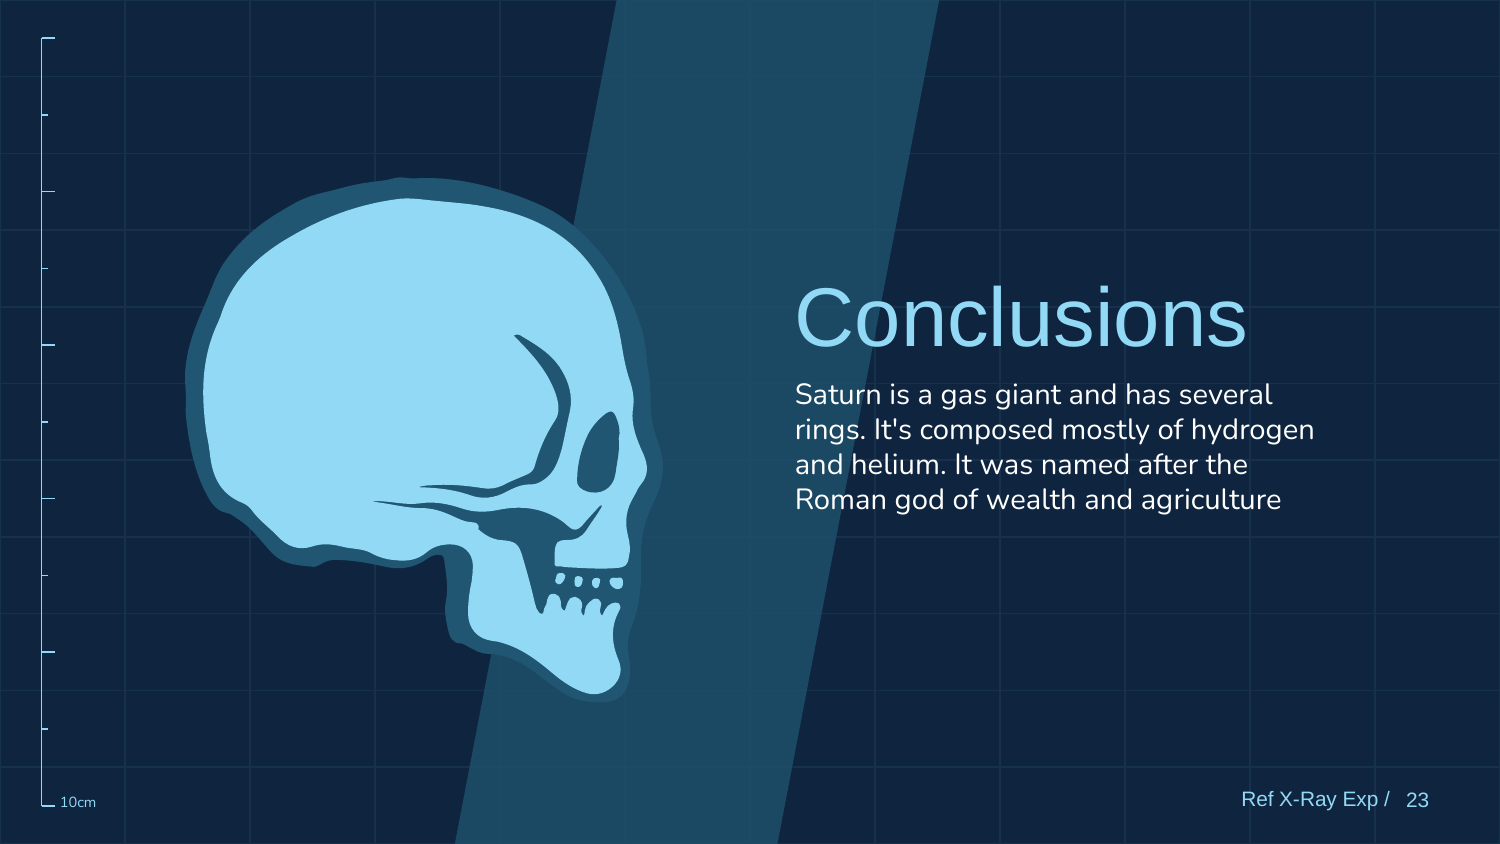

# Conclusions
Saturn is a gas giant and has several rings. It's composed mostly of hydrogen and helium. It was named after the Roman god of wealth and agriculture
Ref X-Ray Exp /
23